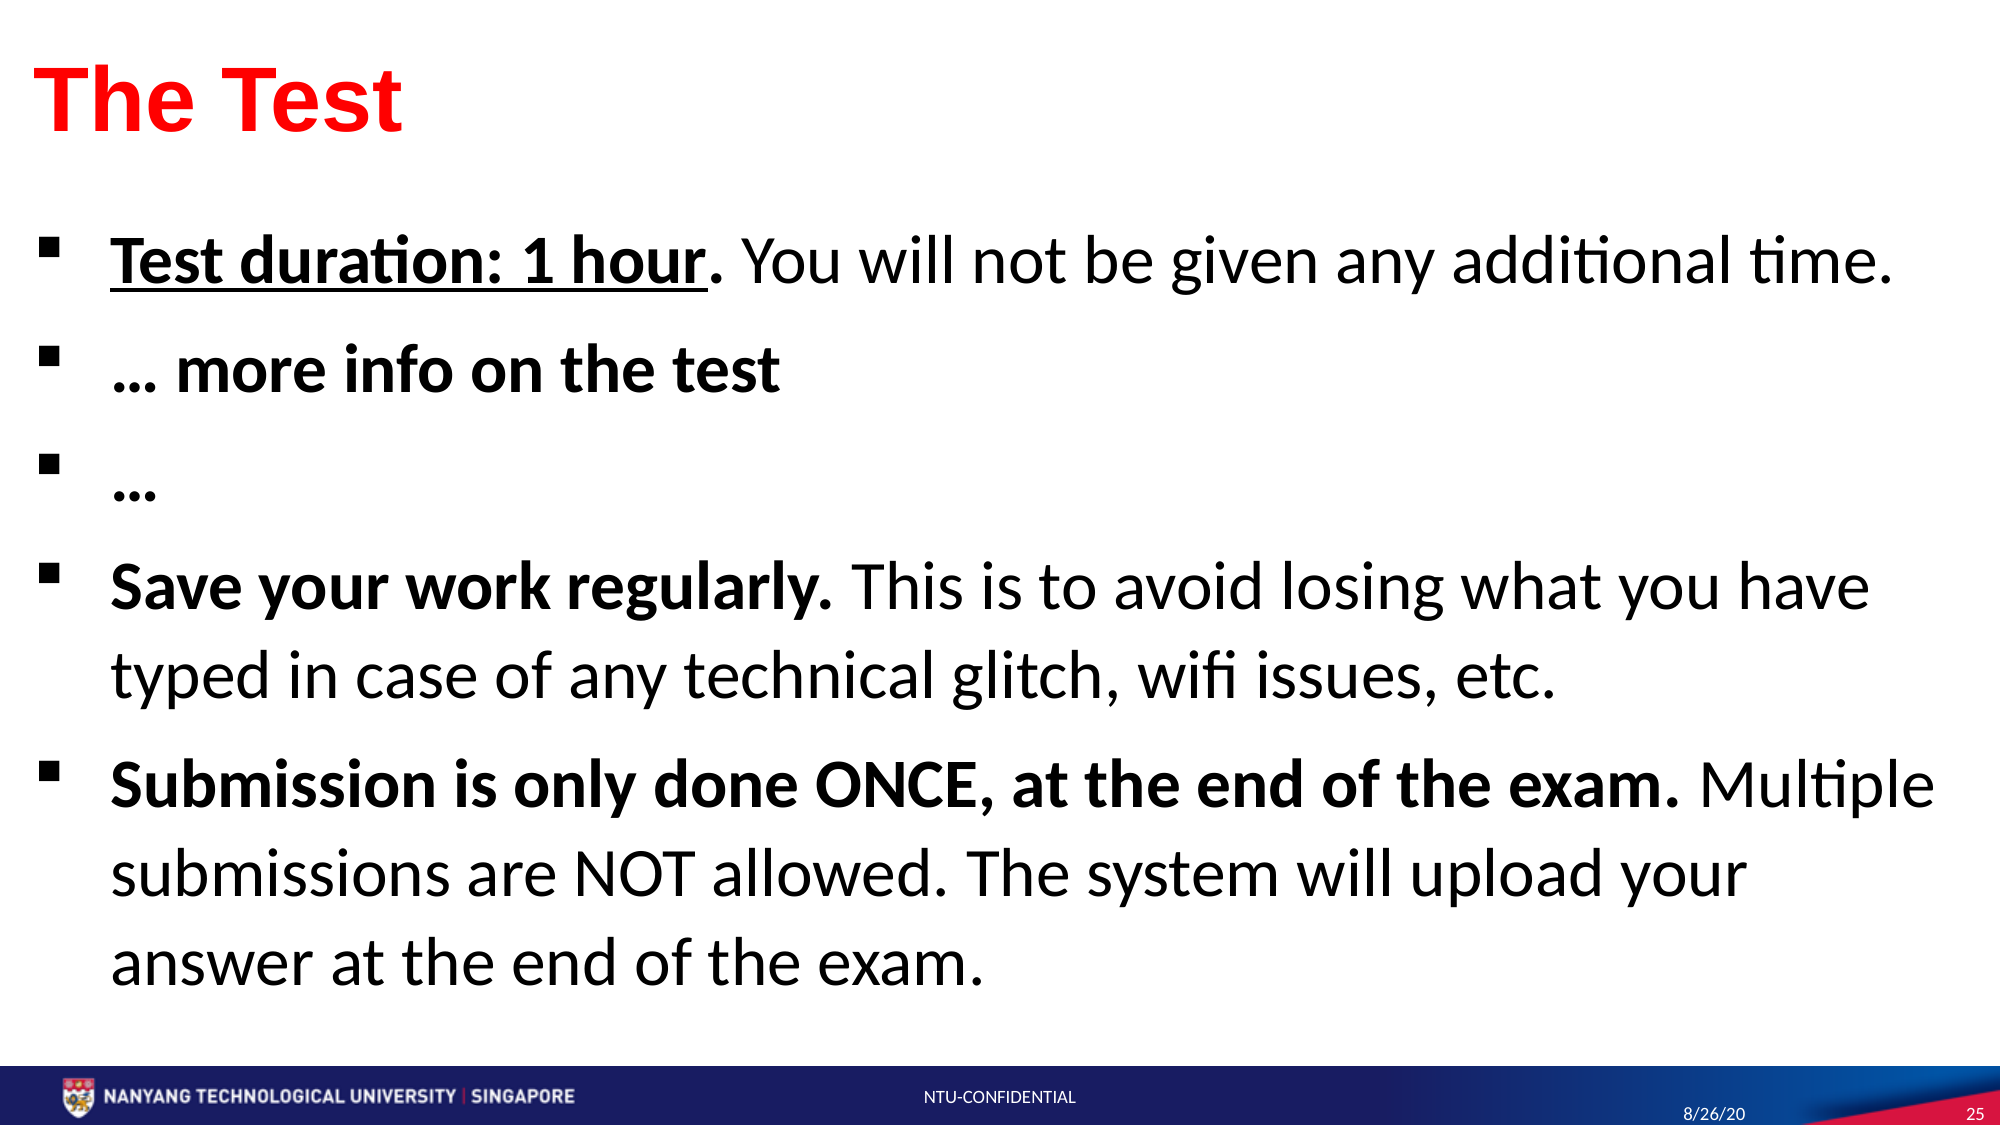

# The Test
Test duration: 1 hour. You will not be given any additional time.
… more info on the test
…
Save your work regularly. This is to avoid losing what you have typed in case of any technical glitch, wifi issues, etc.
Submission is only done ONCE, at the end of the exam. Multiple submissions are NOT allowed. The system will upload your answer at the end of the exam. 	attempts are NOT allowed.

NTU-CONFIDENTIAL
8/26/20
25